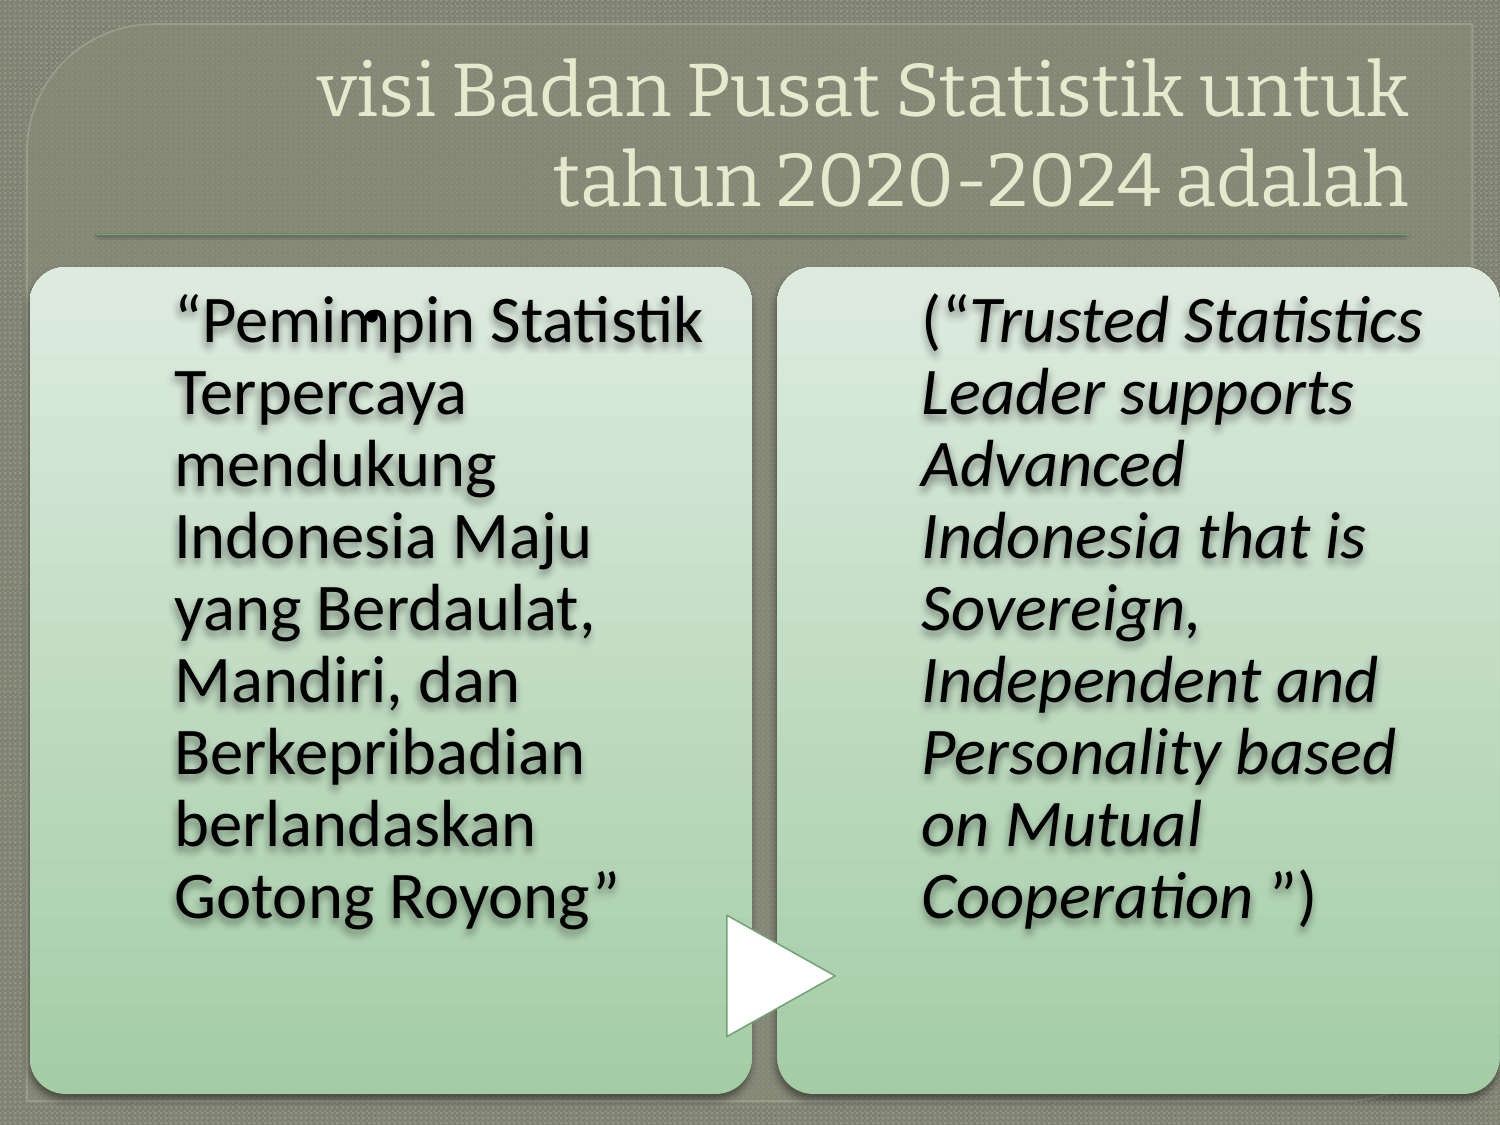

# visi Badan Pusat Statistik untuk tahun 2020-2024 adalah
.
“Pemimpin Statistik Terpercaya mendukung Indonesia Maju yang Berdaulat, Mandiri, dan Berkepribadian berlandaskan Gotong Royong”

(“Trusted Statistics Leader supports Advanced Indonesia that is Sovereign, Independent and Personality based on Mutual Cooperation ”)